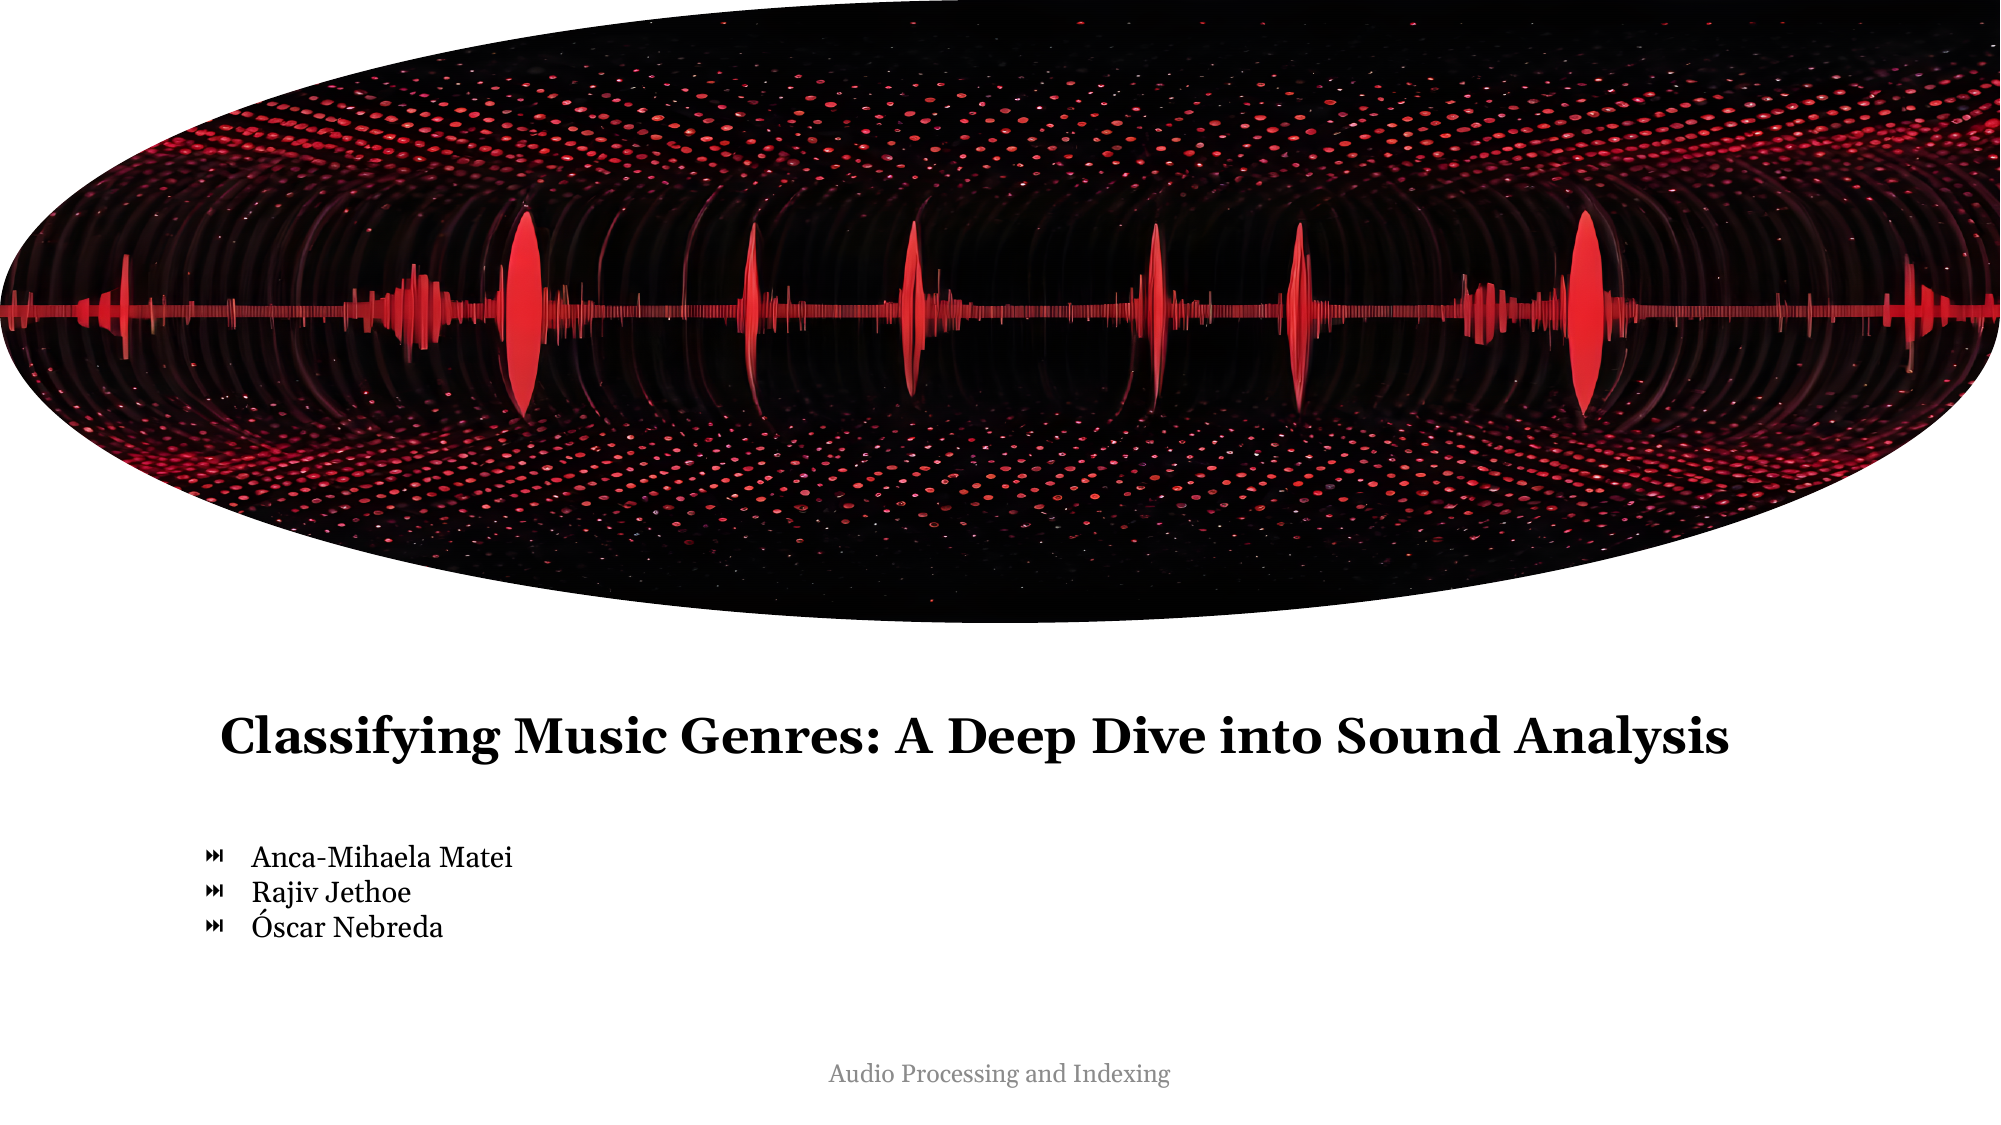

# Classifying Music Genres: A Deep Dive into Sound Analysis
Audio Processing and Indexing